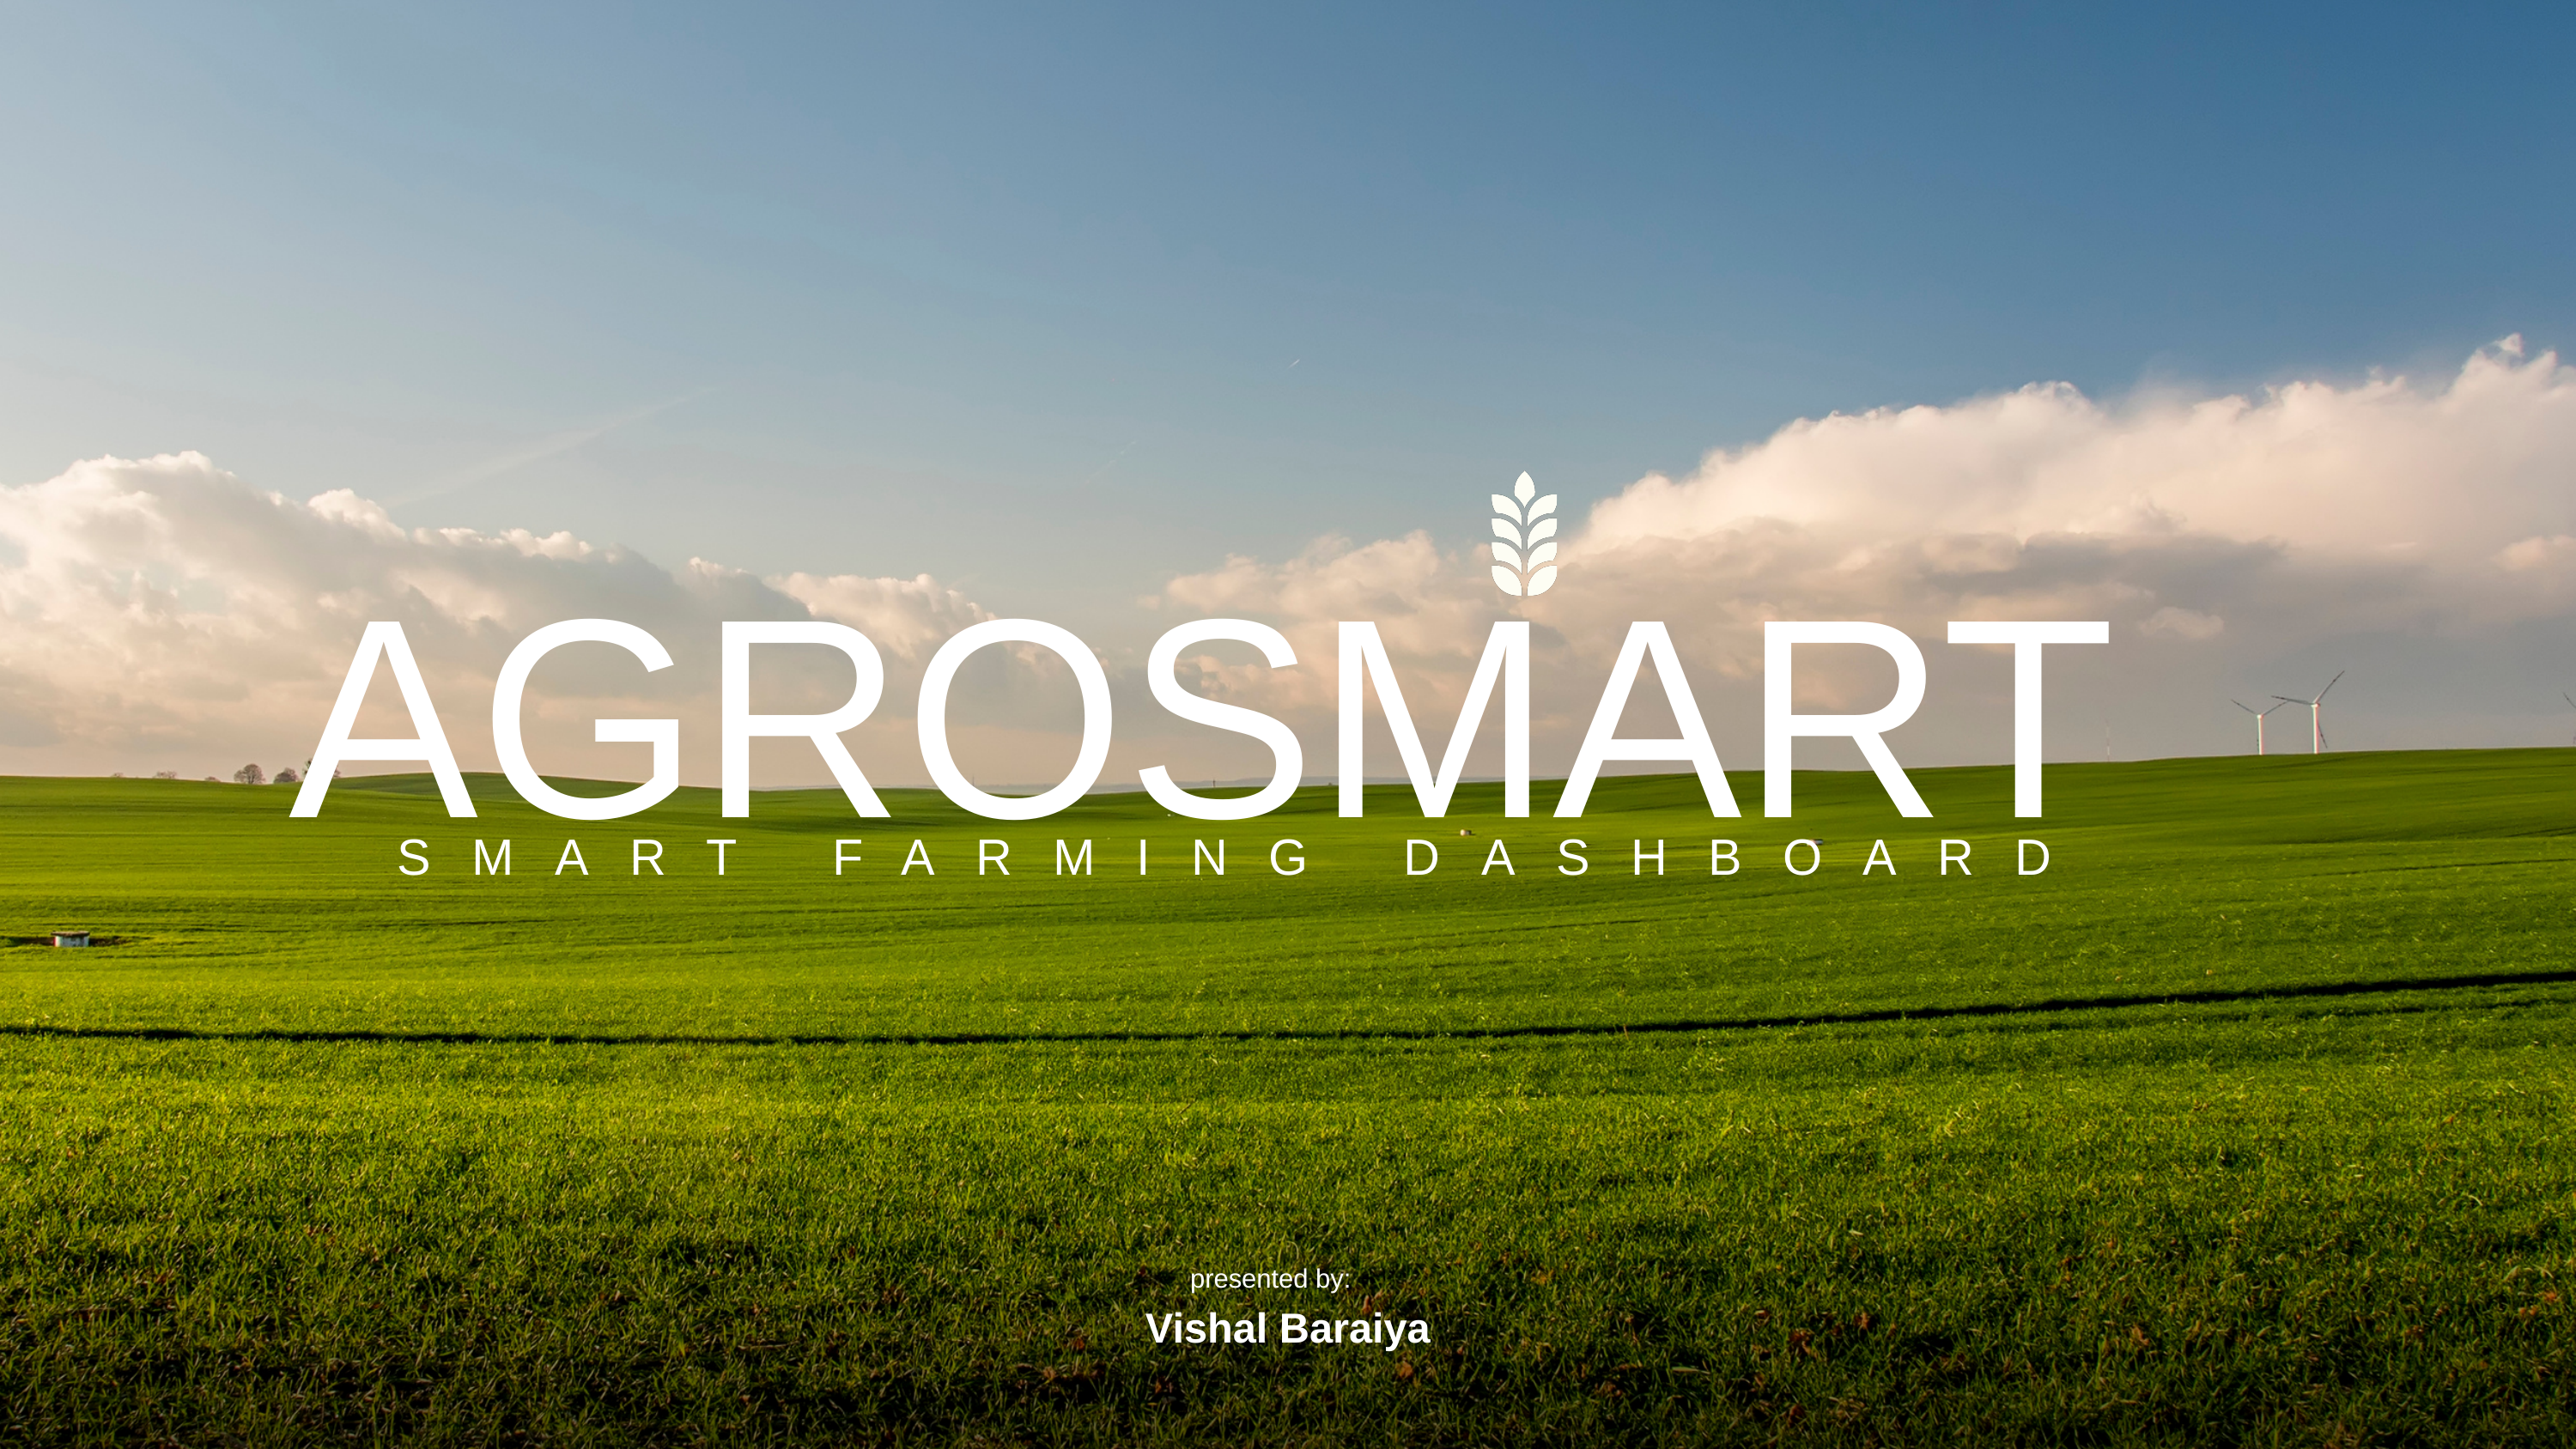

AGROSMART

SMART FARMING DASHBOARD
presented by:
Vishal Baraiya